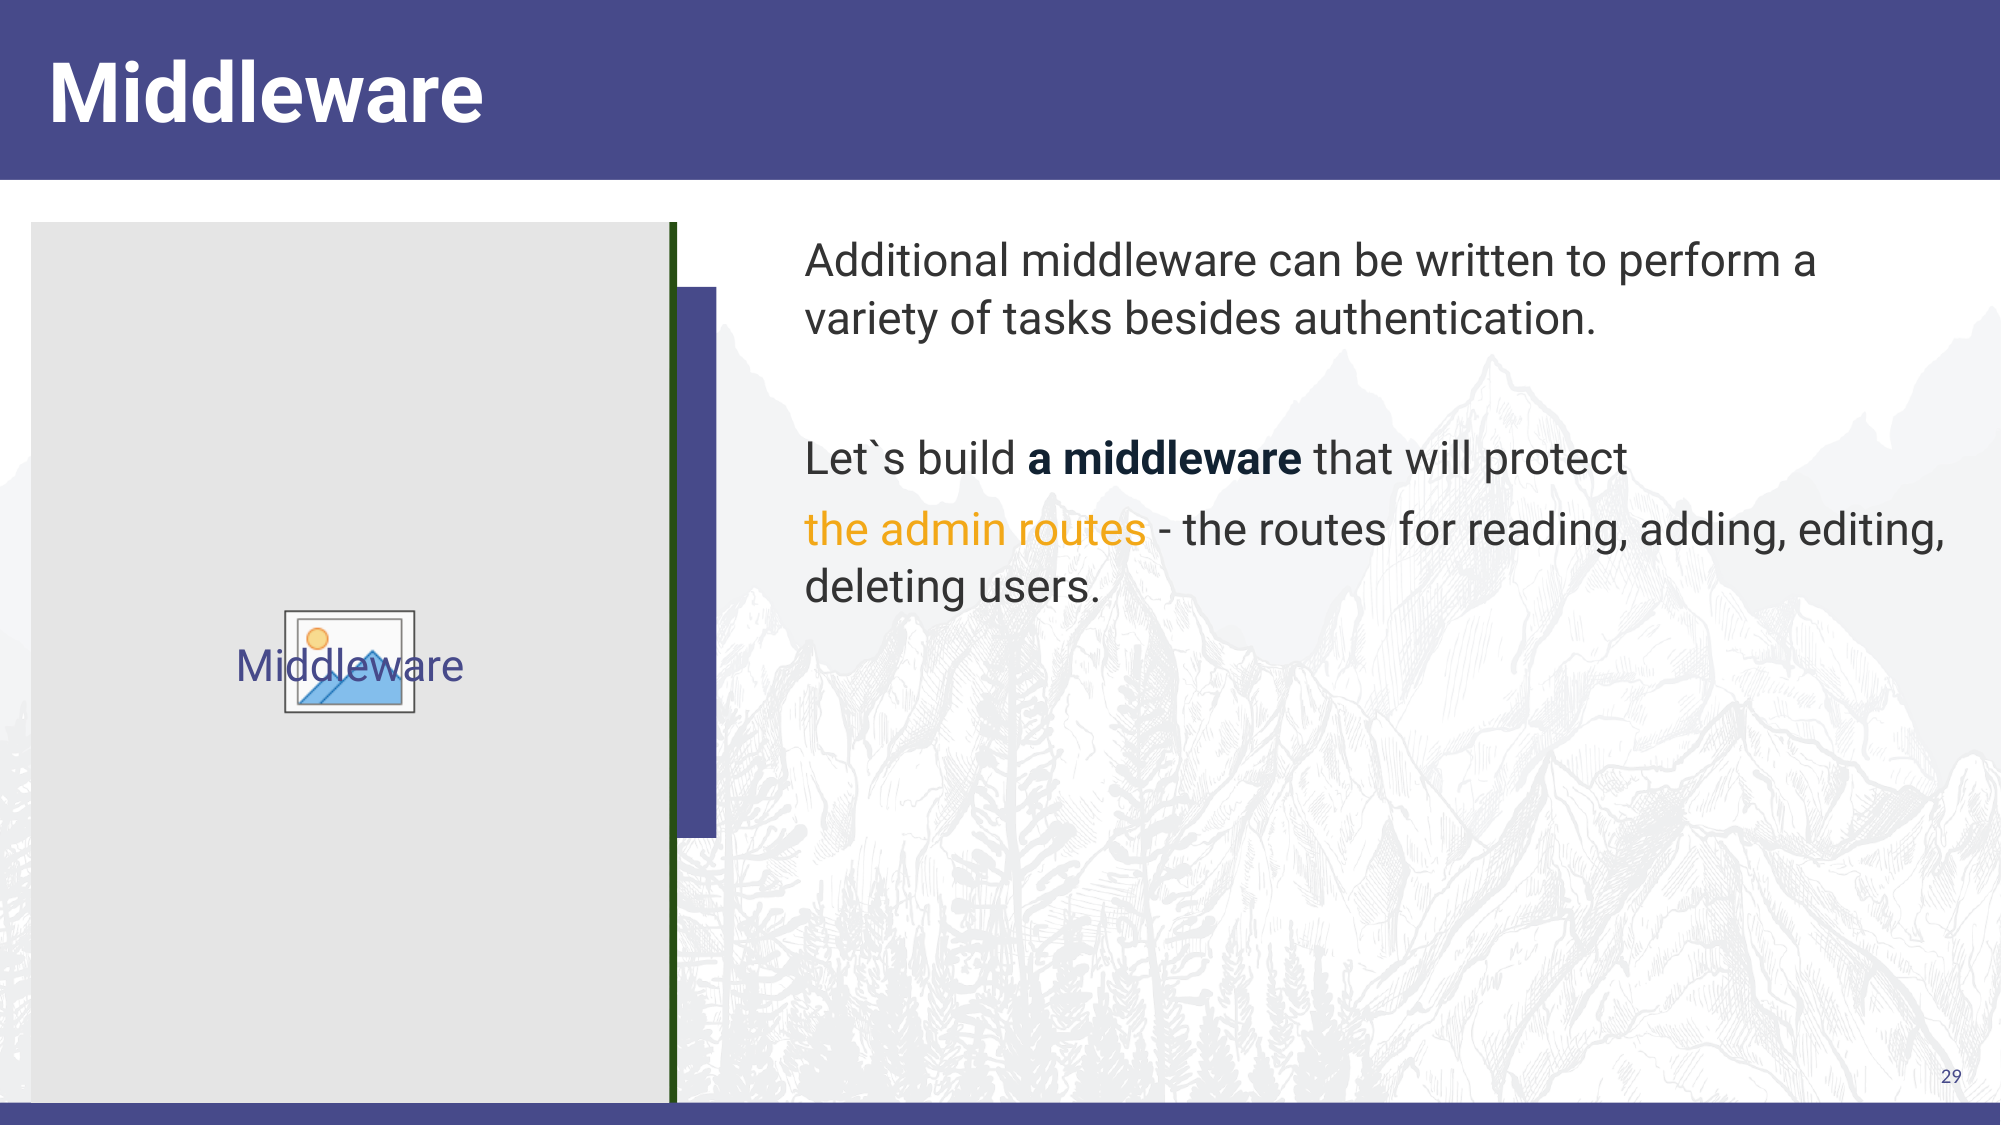

# Middleware
Additional middleware can be written to perform a variety of tasks besides authentication.

Let`s build a middleware that will protect
the admin routes - the routes for reading, adding, editing, deleting users.

Middleware
29